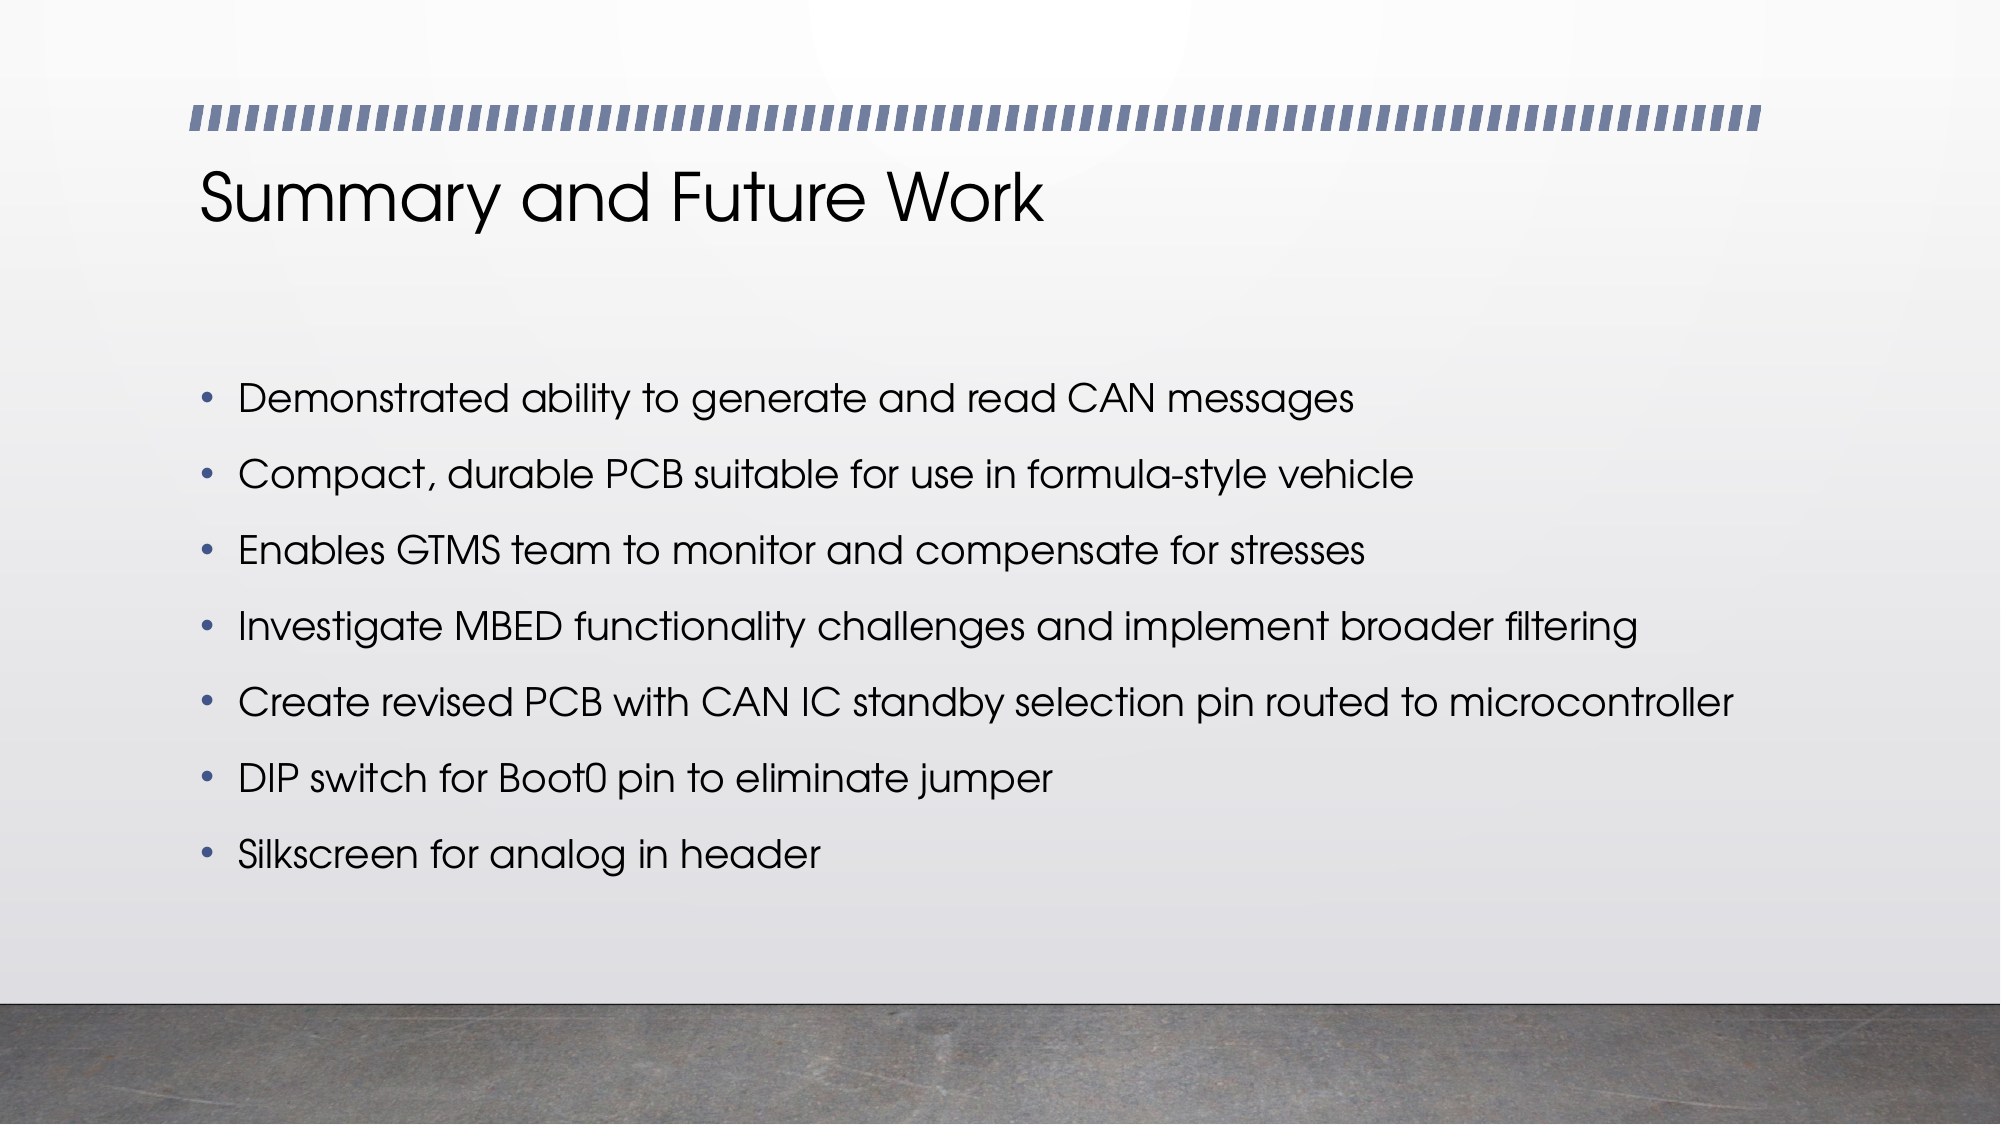

# Summary and Future Work
Demonstrated ability to generate and read CAN messages
Compact, durable PCB suitable for use in formula-style vehicle
Enables GTMS team to monitor and compensate for stresses
Investigate MBED functionality challenges and implement broader filtering
Create revised PCB with CAN IC standby selection pin routed to microcontroller
DIP switch for Boot0 pin to eliminate jumper
Silkscreen for analog in header